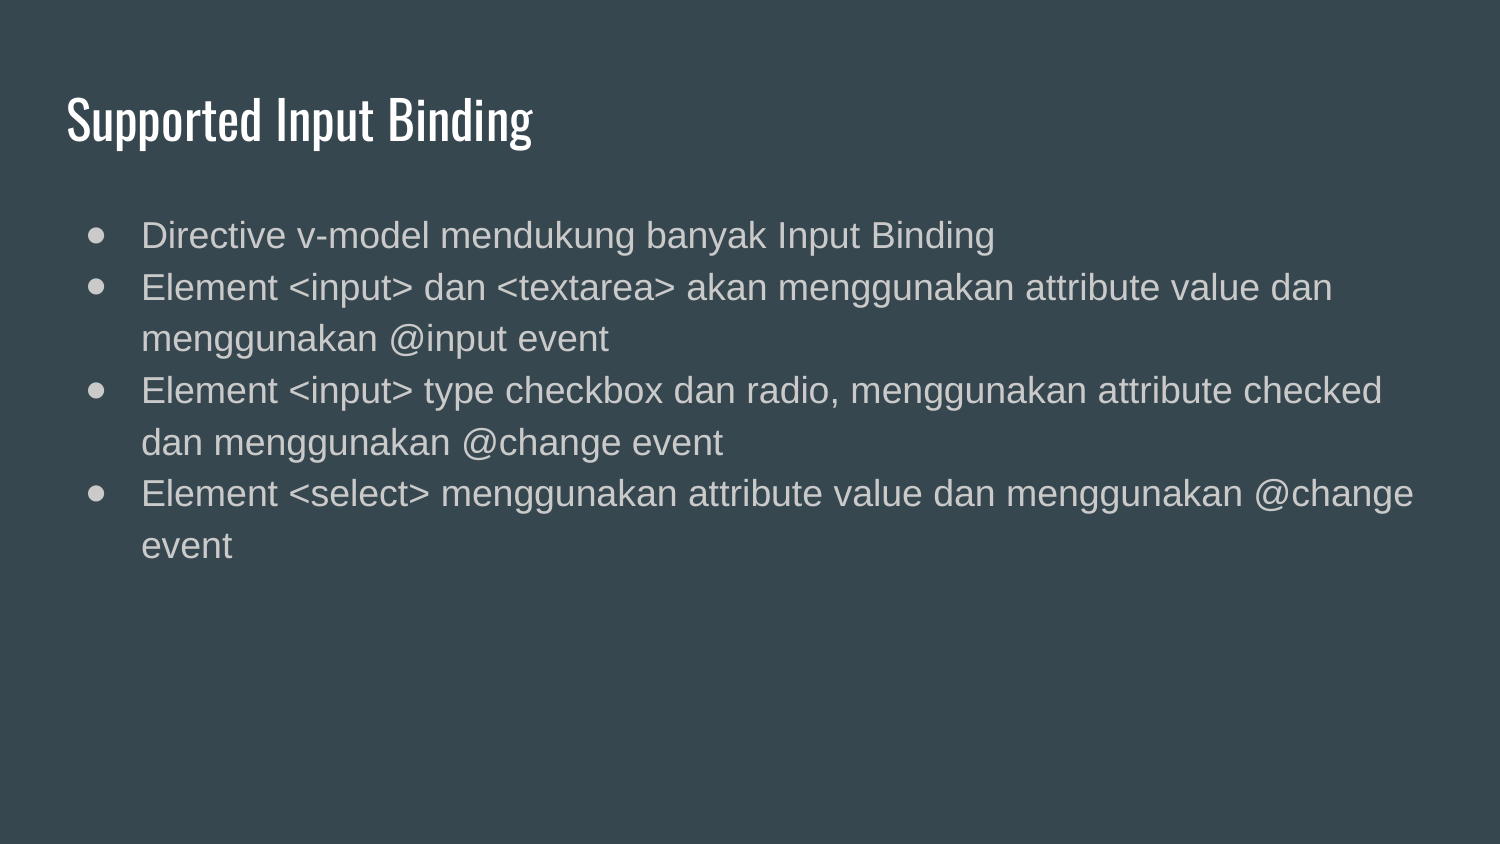

# Supported Input Binding
Directive v-model mendukung banyak Input Binding
Element <input> dan <textarea> akan menggunakan attribute value dan menggunakan @input event
Element <input> type checkbox dan radio, menggunakan attribute checked dan menggunakan @change event
Element <select> menggunakan attribute value dan menggunakan @change event